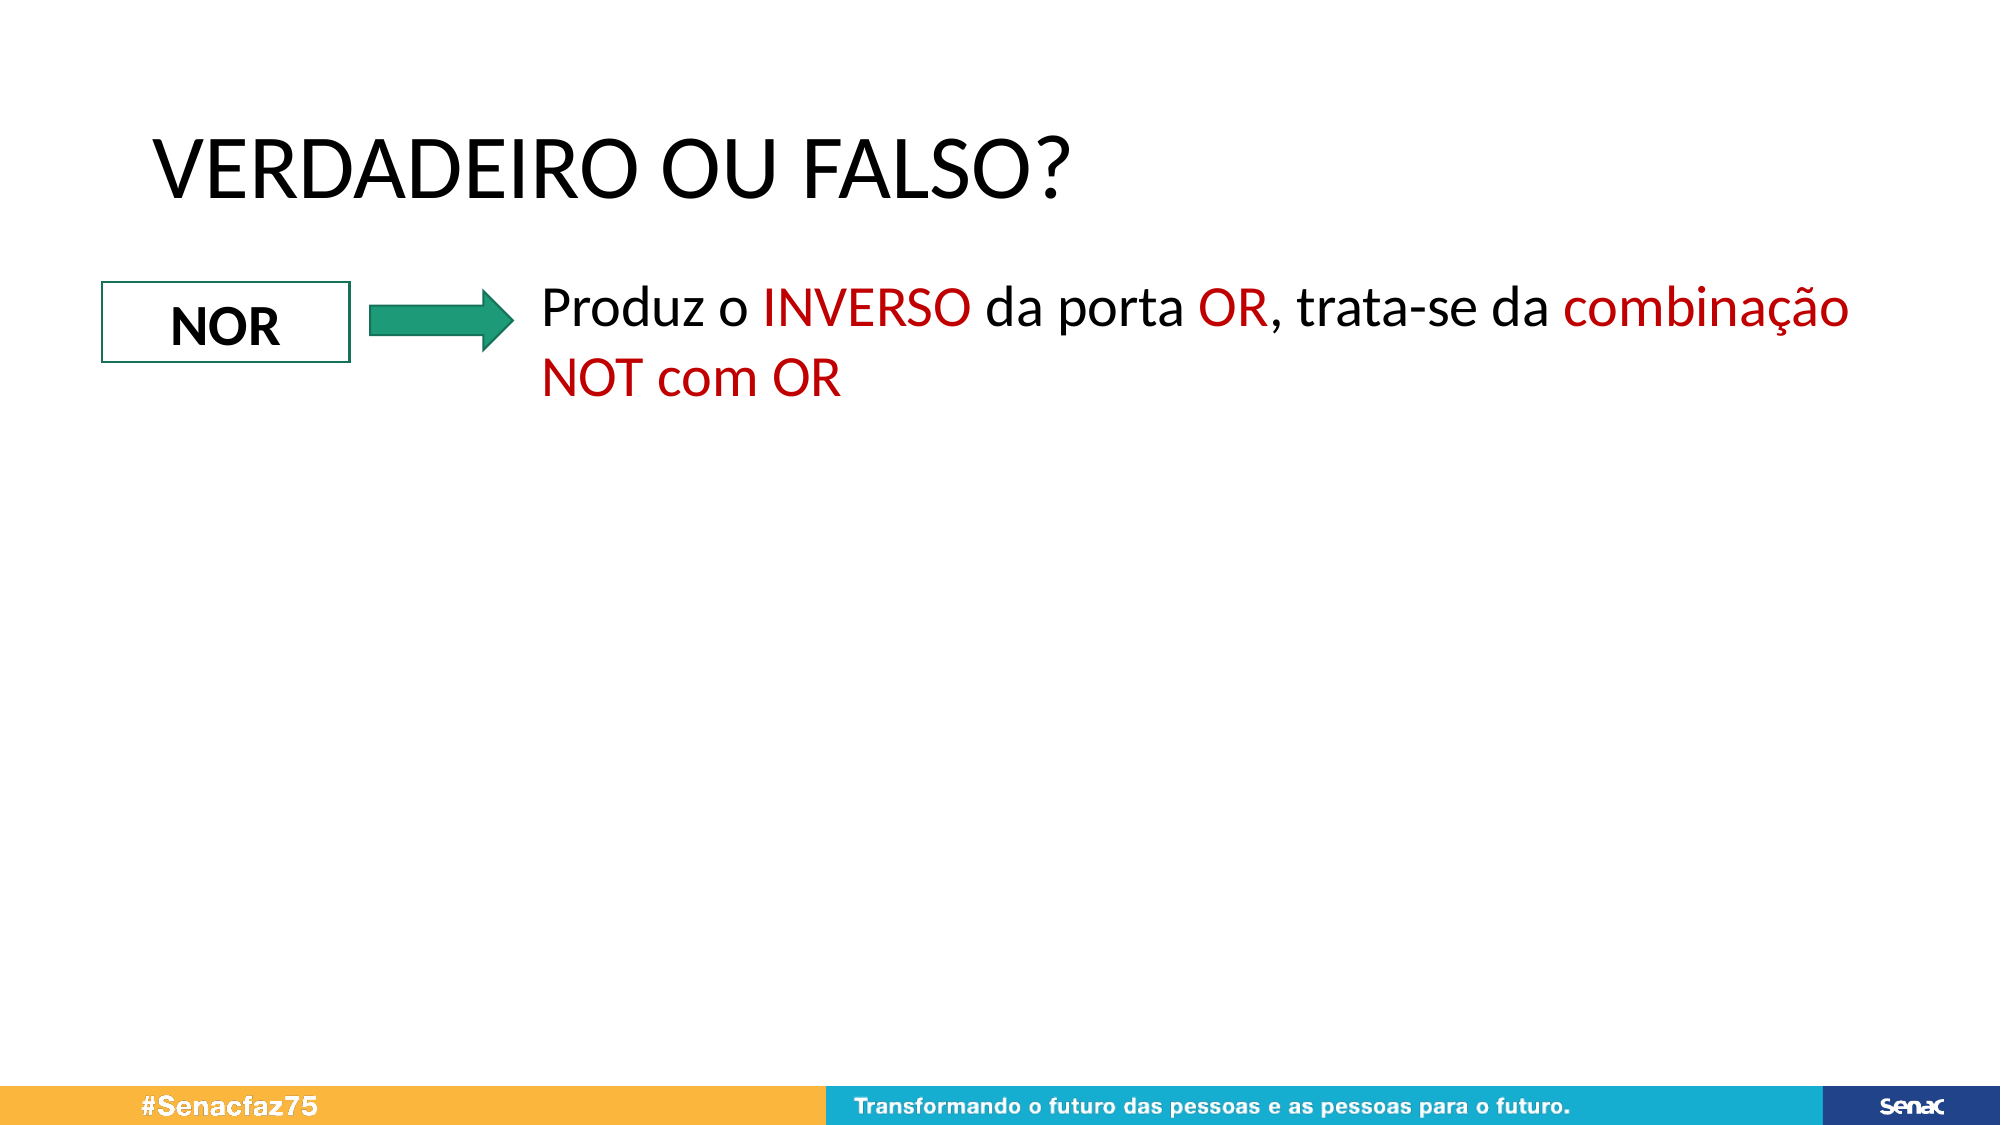

# VERDADEIRO OU FALSO?
Produz o INVERSO da porta OR, trata-se da combinação NOT com OR
NOR